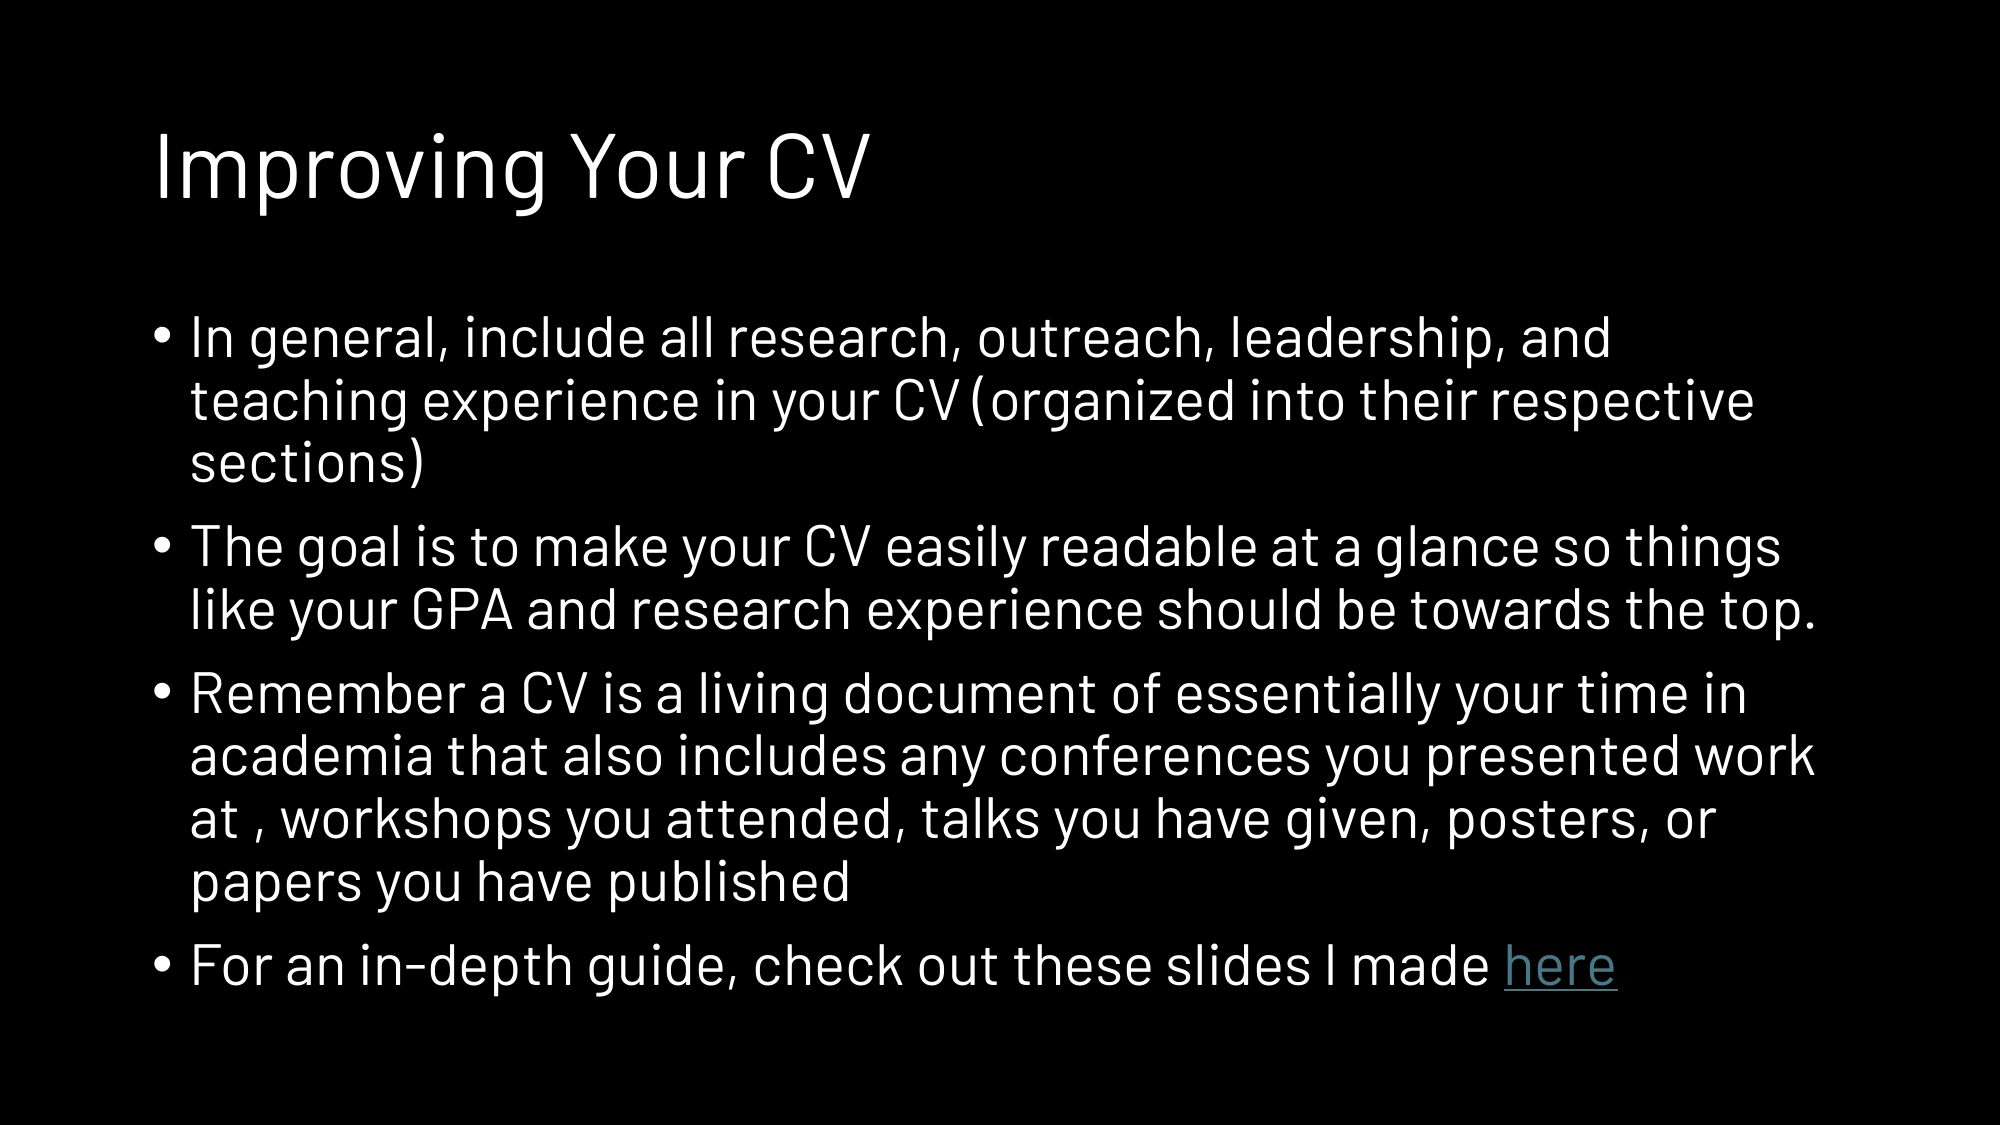

# Improving Your CV
In general, include all research, outreach, leadership, and teaching experience in your CV (organized into their respective sections)
The goal is to make your CV easily readable at a glance so things like your GPA and research experience should be towards the top.
Remember a CV is a living document of essentially your time in academia that also includes any conferences you presented work at , workshops you attended, talks you have given, posters, or papers you have published
For an in-depth guide, check out these slides I made here